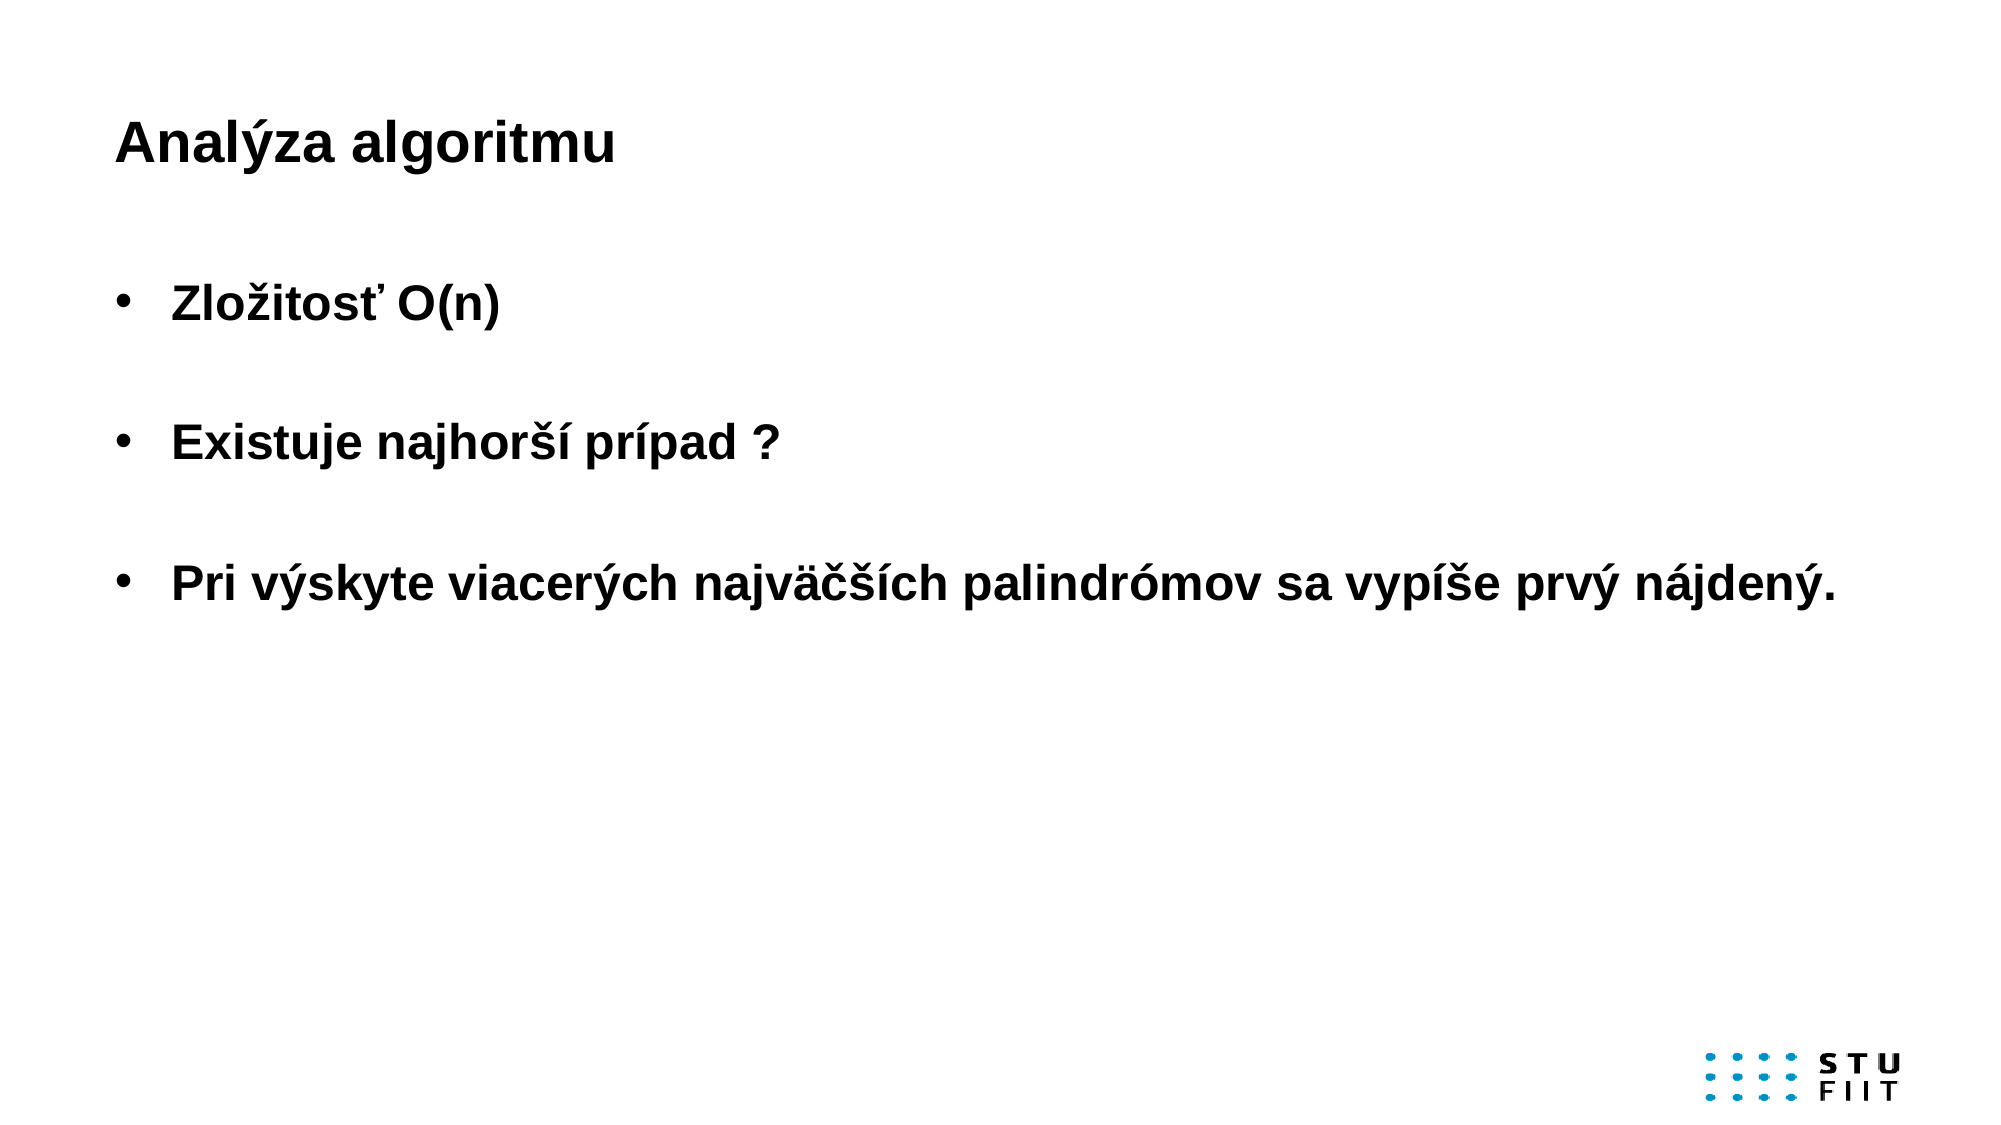

# Analýza algoritmu
Zložitosť O(n)

Existuje najhorší prípad ?

Pri výskyte viacerých najväčších palindrómov sa vypíše prvý nájdený.